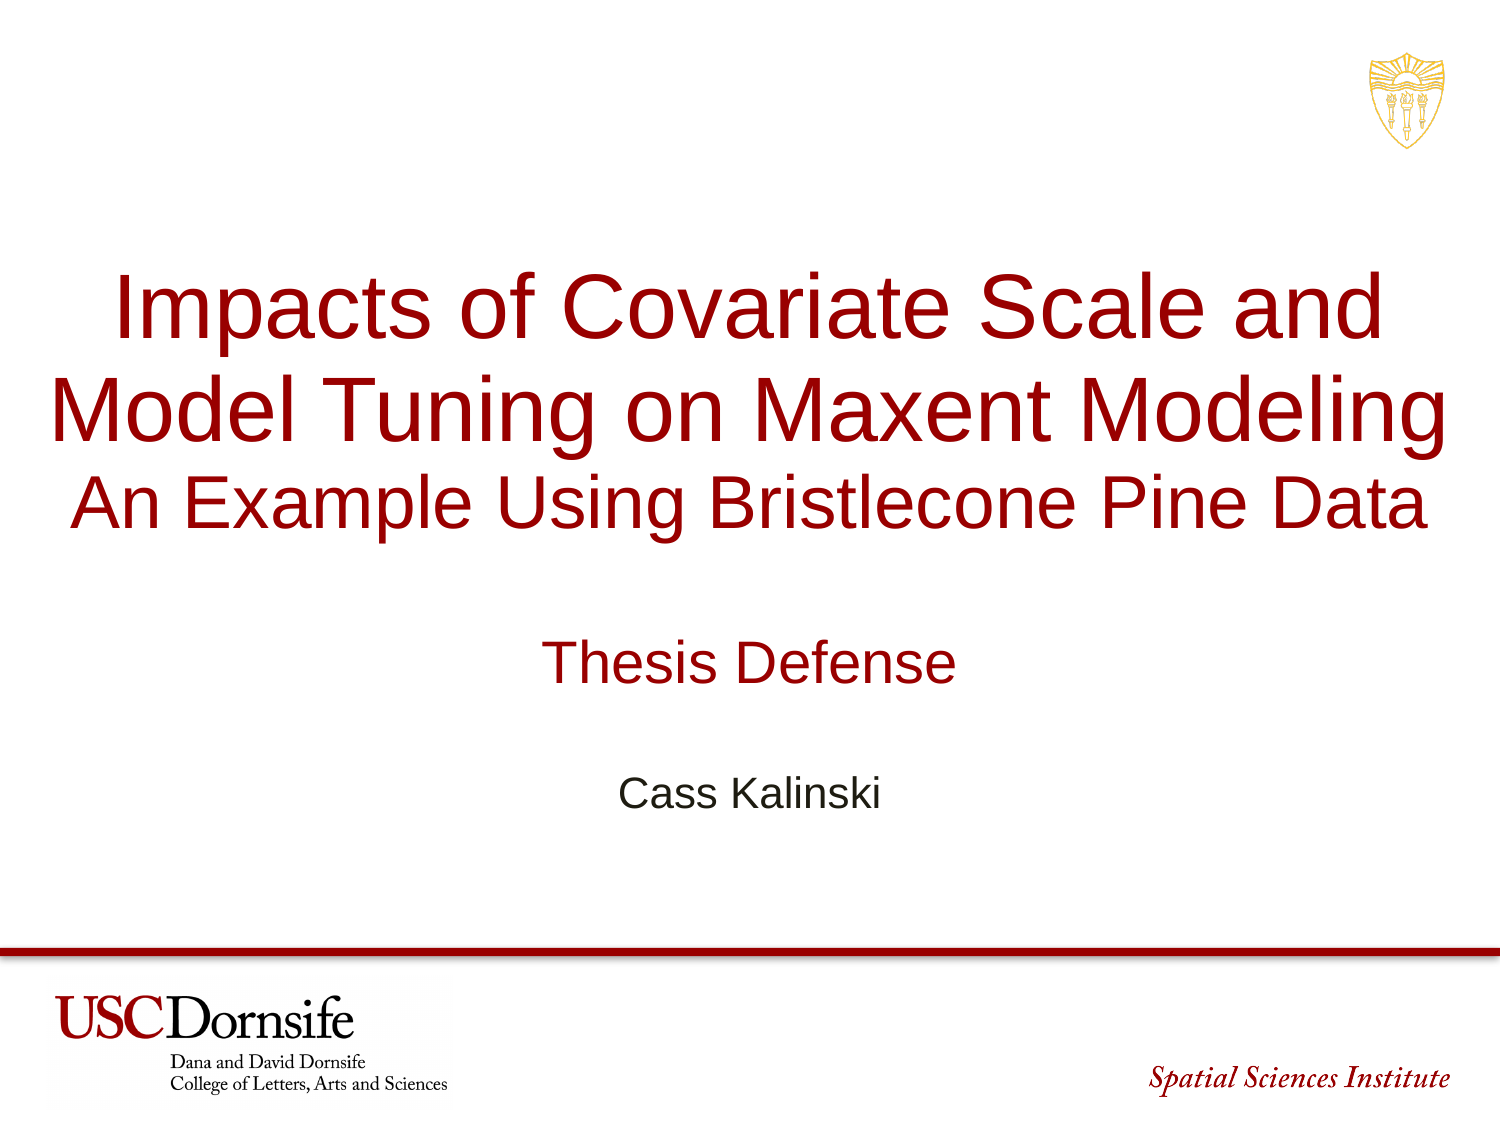

Impacts of Covariate Scale and Model Tuning on Maxent Modeling
An Example Using Bristlecone Pine Data

Thesis Defense

Cass Kalinski